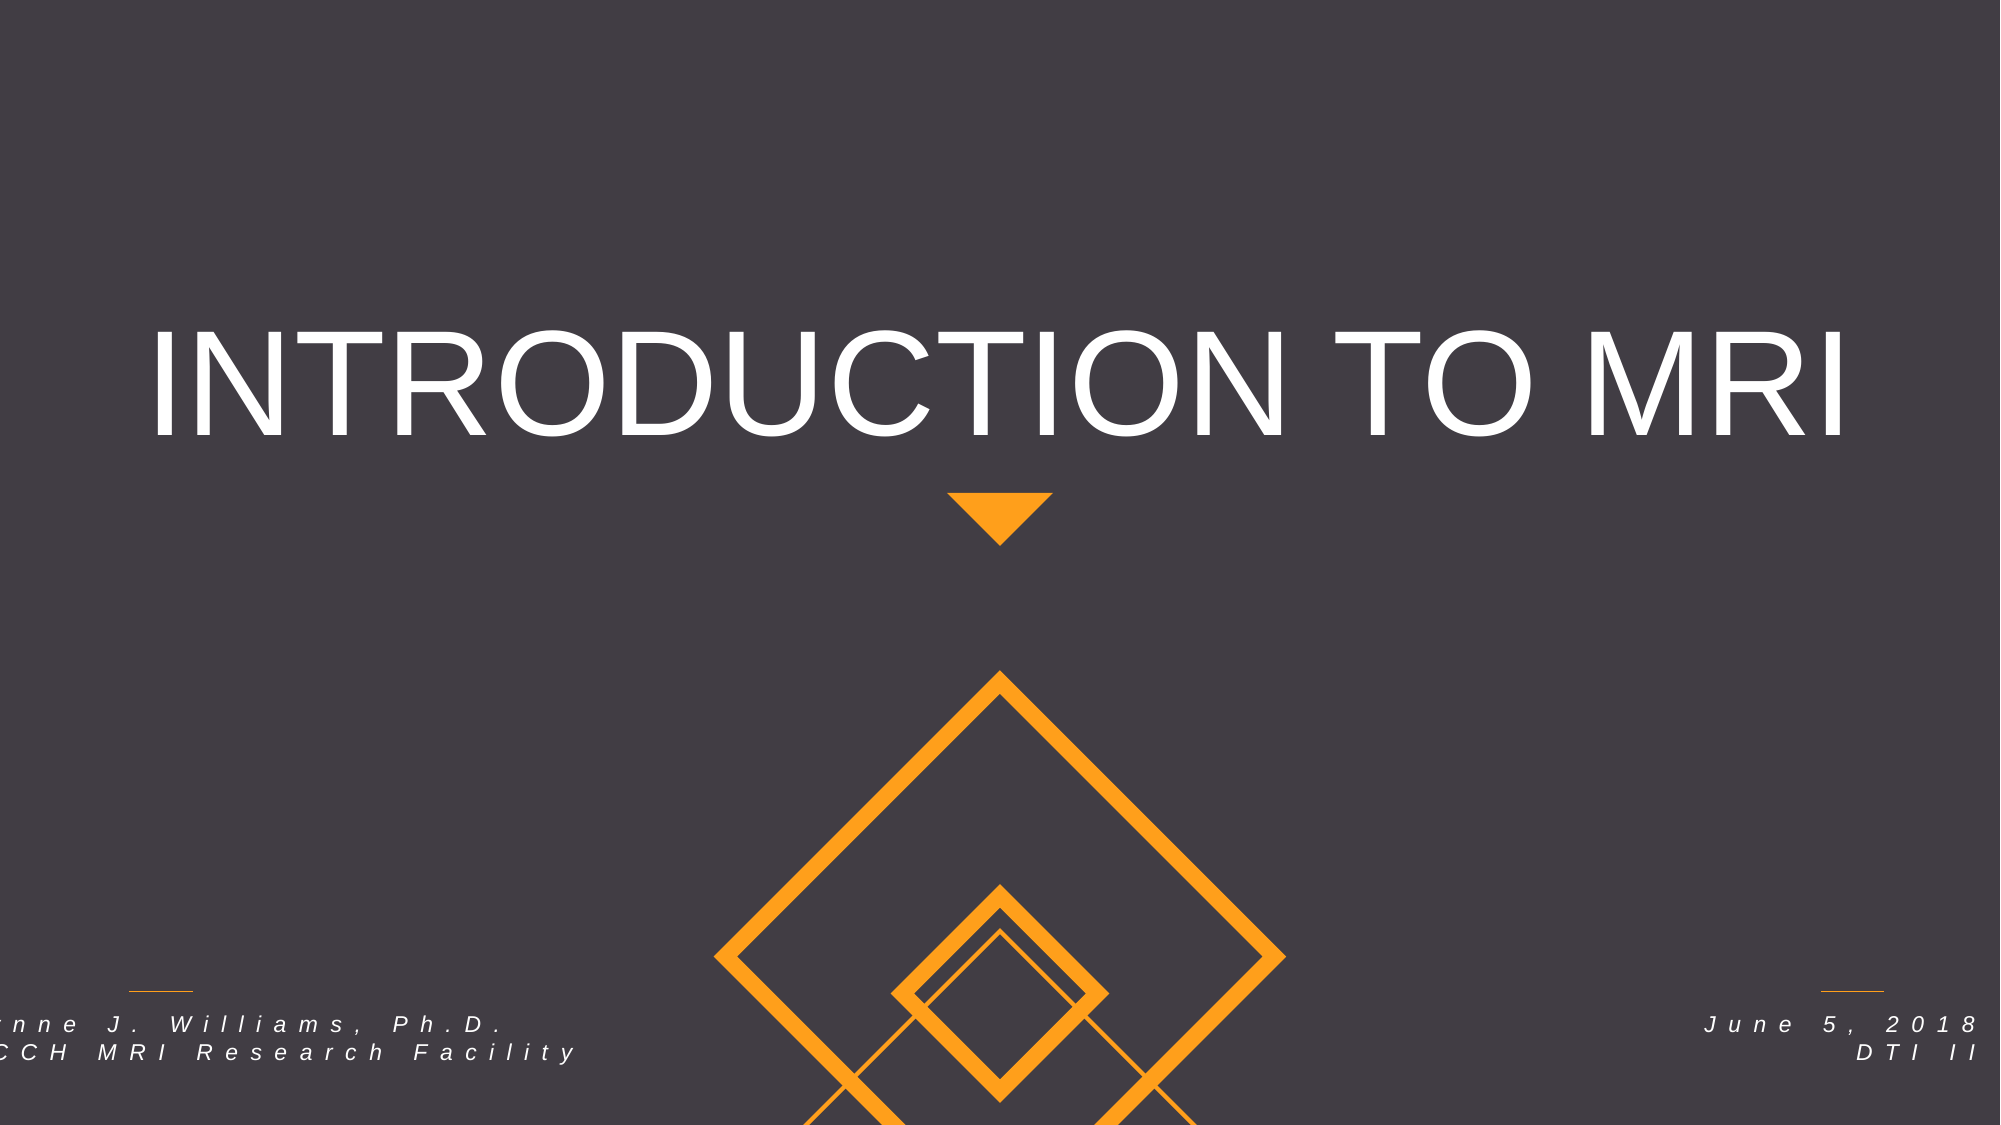

INTRODUCTION TO MRI

Lynne J. Williams, Ph.D.
BCCH MRI Research Facility
June 5, 2018
DTI II